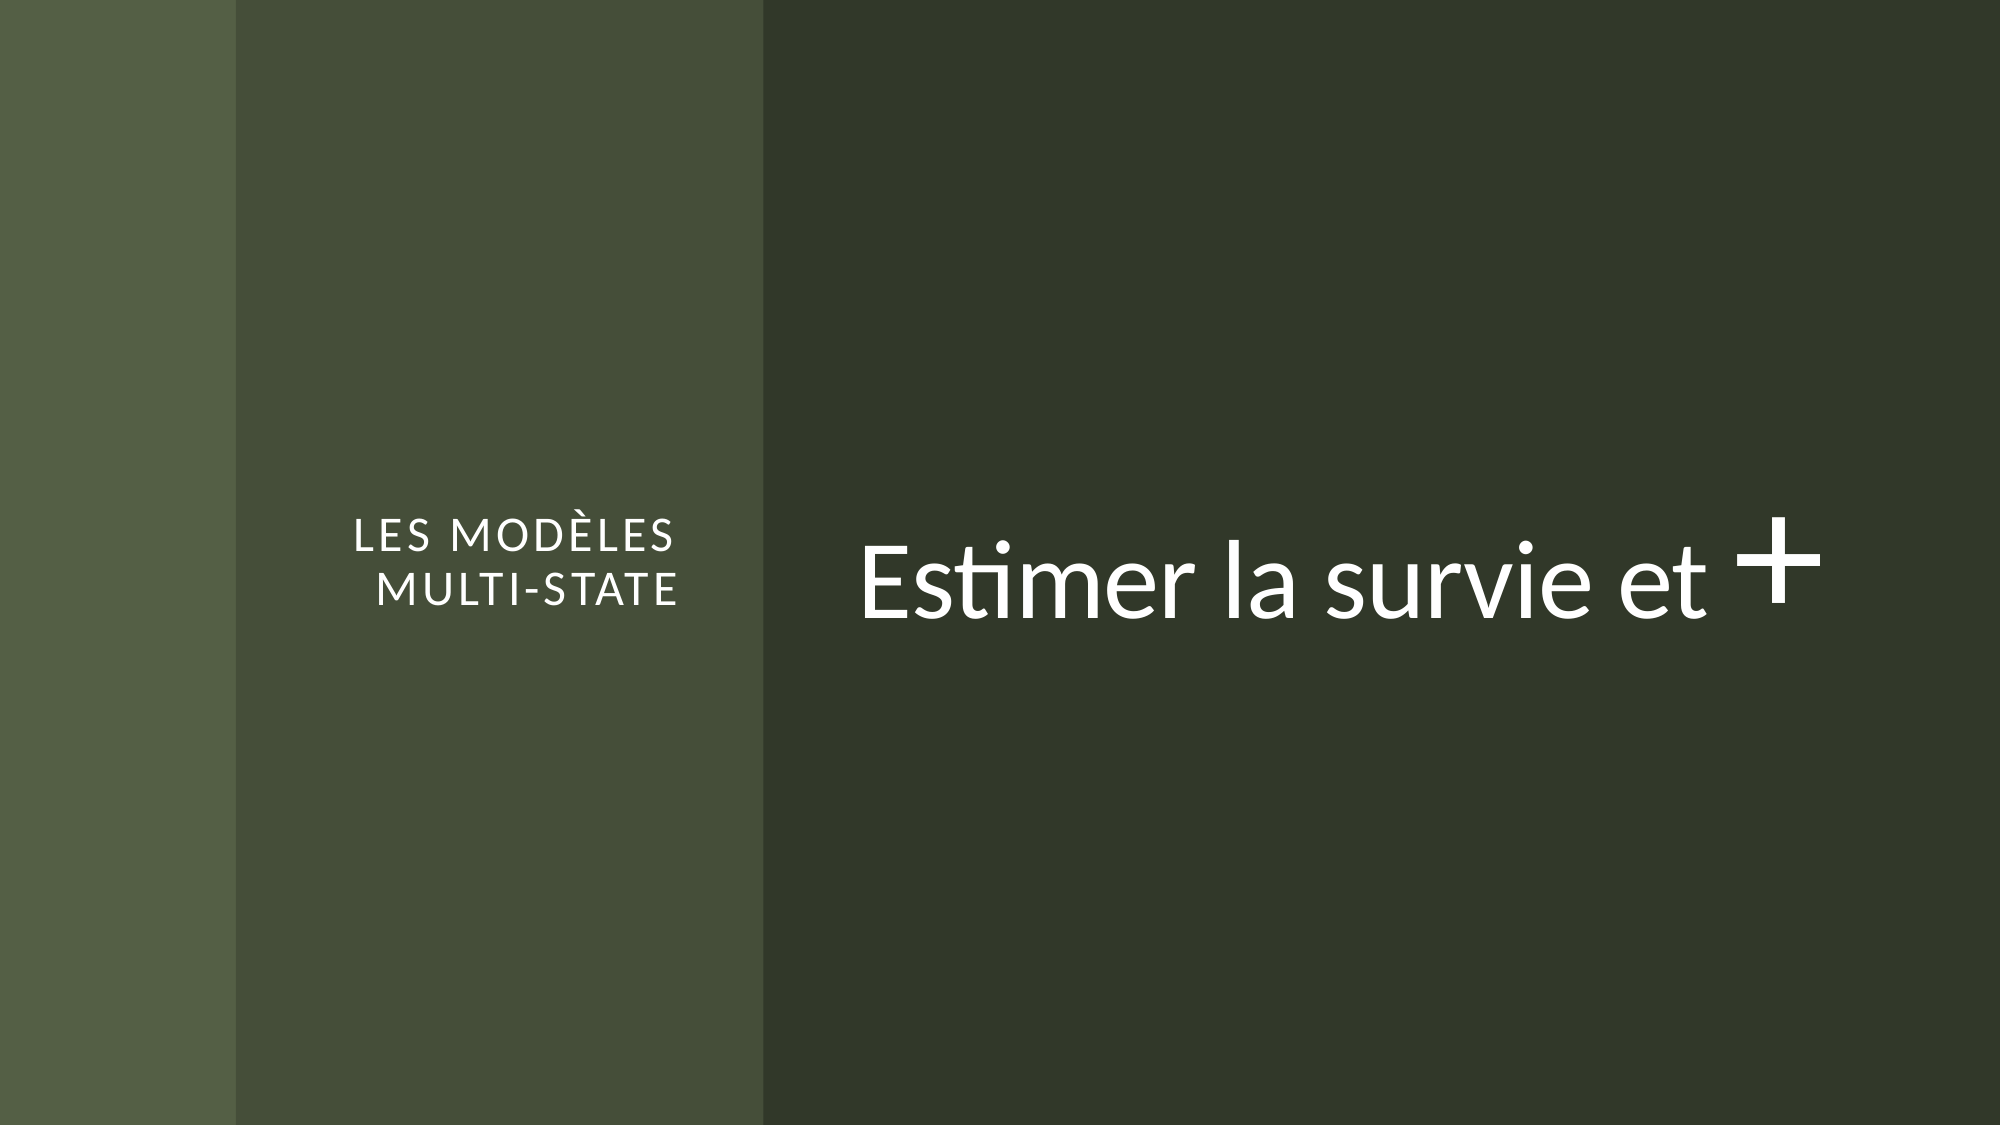

# Estimer la survie et +
les modèles multi-state